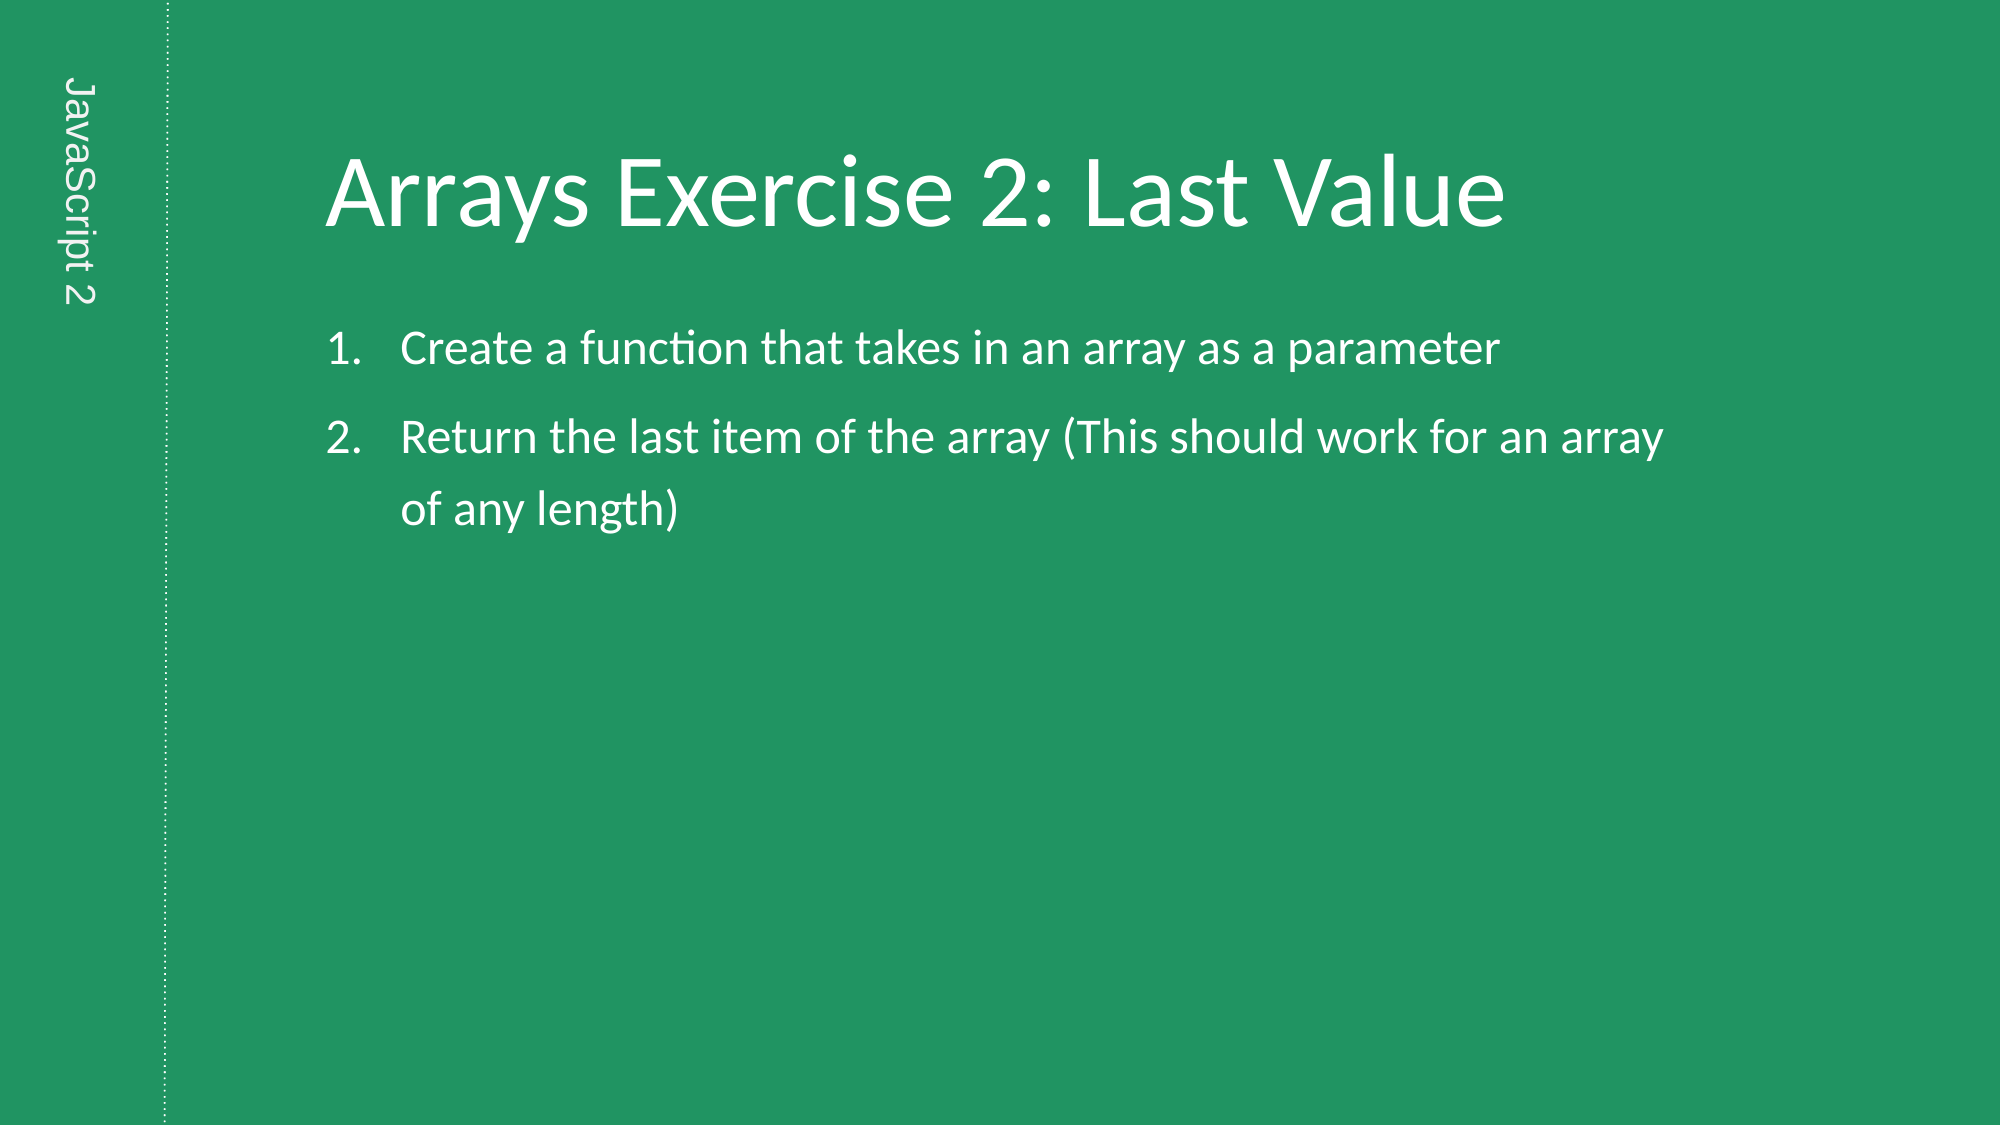

# Arrays Exercise 2: Last Value
Create a function that takes in an array as a parameter
Return the last item of the array (This should work for an array of any length)